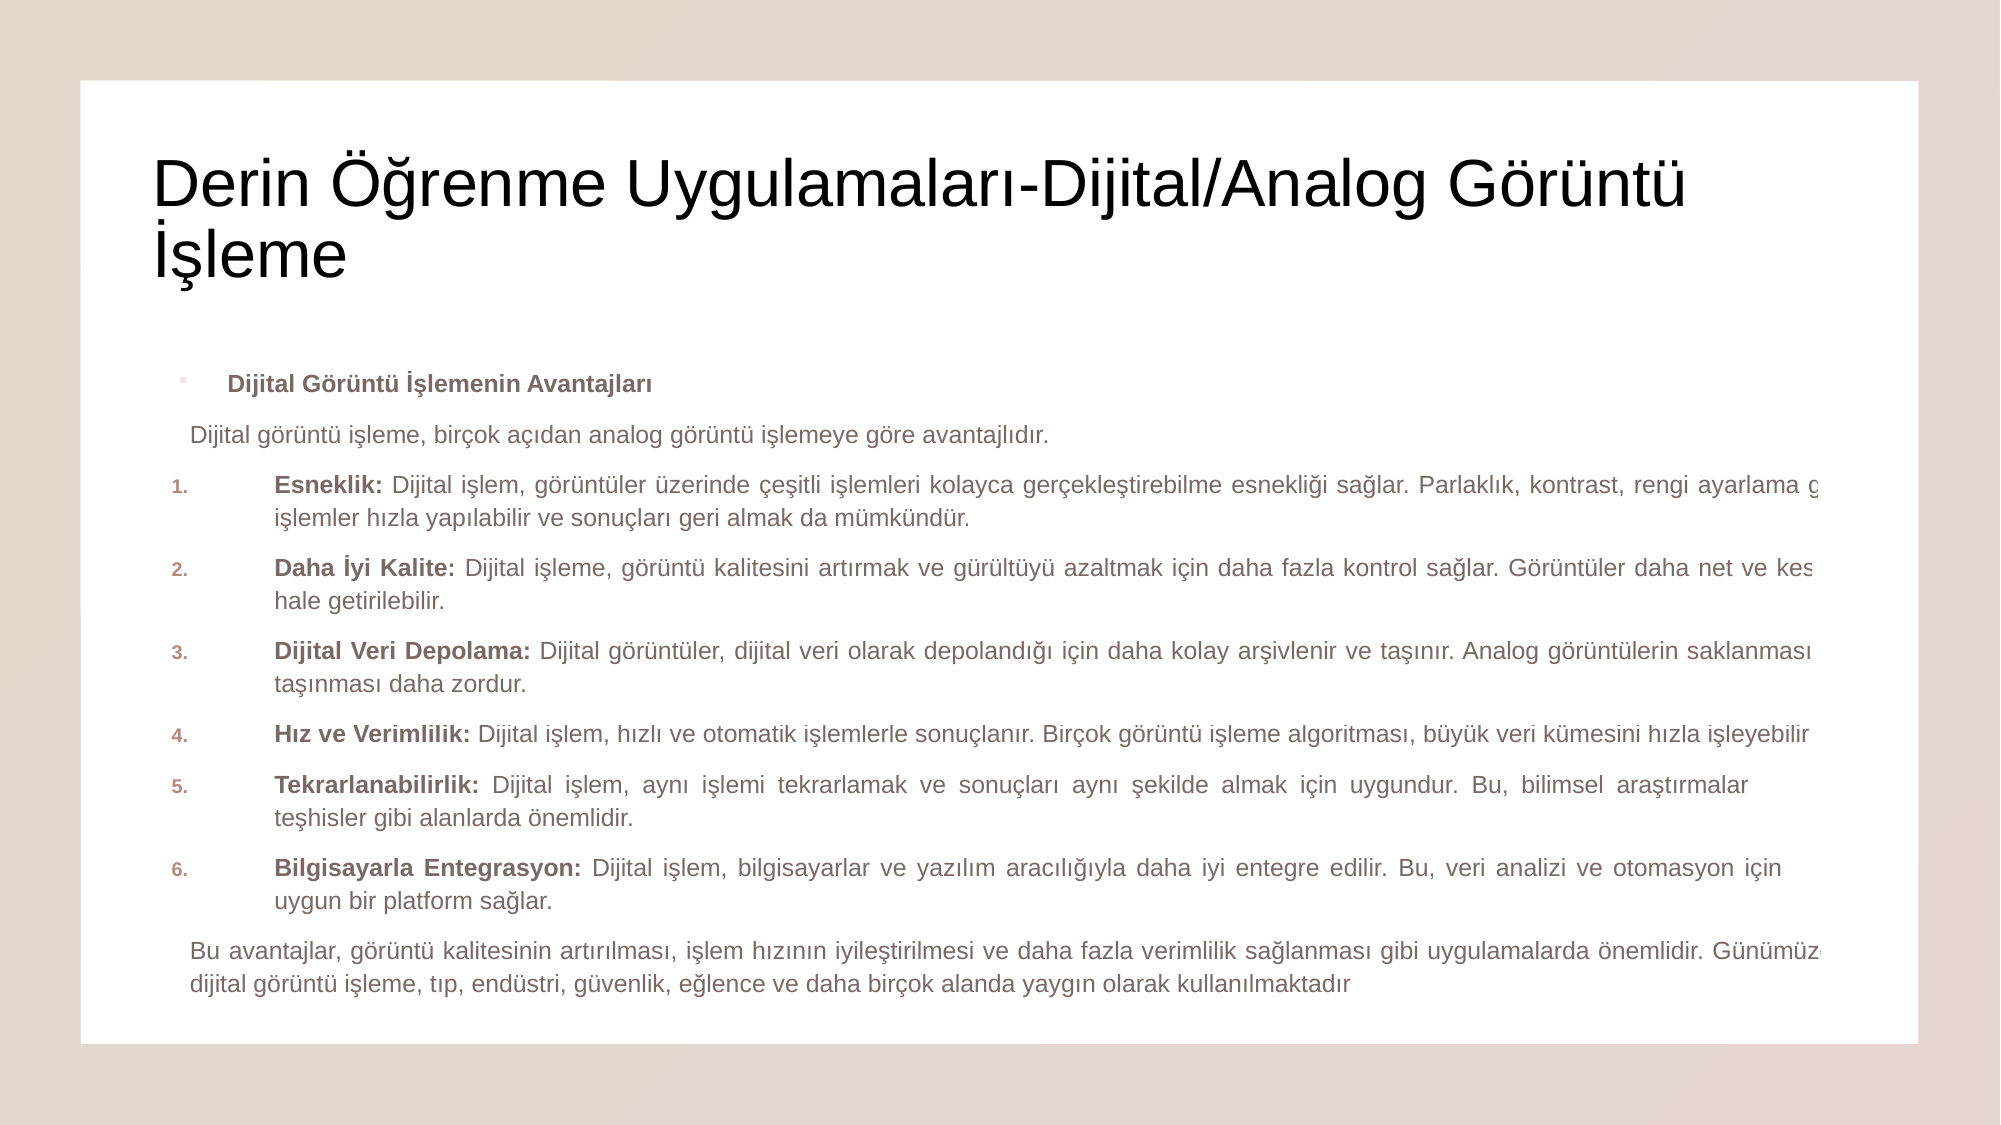

# Derin Öğrenme Uygulamaları-Dijital/Analog Görüntü İşleme
Dijital Görüntü İşlemenin Avantajları
Dijital görüntü işleme, birçok açıdan analog görüntü işlemeye göre avantajlıdır.
Esneklik: Dijital işlem, görüntüler üzerinde çeşitli işlemleri kolayca gerçekleştirebilme esnekliği sağlar. Parlaklık, kontrast, rengi ayarlama gibi işlemler hızla yapılabilir ve sonuçları geri almak da mümkündür.
Daha İyi Kalite: Dijital işleme, görüntü kalitesini artırmak ve gürültüyü azaltmak için daha fazla kontrol sağlar. Görüntüler daha net ve keskin hale getirilebilir.
Dijital Veri Depolama: Dijital görüntüler, dijital veri olarak depolandığı için daha kolay arşivlenir ve taşınır. Analog görüntülerin saklanması ve taşınması daha zordur.
Hız ve Verimlilik: Dijital işlem, hızlı ve otomatik işlemlerle sonuçlanır. Birçok görüntü işleme algoritması, büyük veri kümesini hızla işleyebilir.
Tekrarlanabilirlik: Dijital işlem, aynı işlemi tekrarlamak ve sonuçları aynı şekilde almak için uygundur. Bu, bilimsel araştırmalar ve tıbbi teşhisler gibi alanlarda önemlidir.
Bilgisayarla Entegrasyon: Dijital işlem, bilgisayarlar ve yazılım aracılığıyla daha iyi entegre edilir. Bu, veri analizi ve otomasyon için daha uygun bir platform sağlar.
Bu avantajlar, görüntü kalitesinin artırılması, işlem hızının iyileştirilmesi ve daha fazla verimlilik sağlanması gibi uygulamalarda önemlidir. Günümüzde dijital görüntü işleme, tıp, endüstri, güvenlik, eğlence ve daha birçok alanda yaygın olarak kullanılmaktadır.